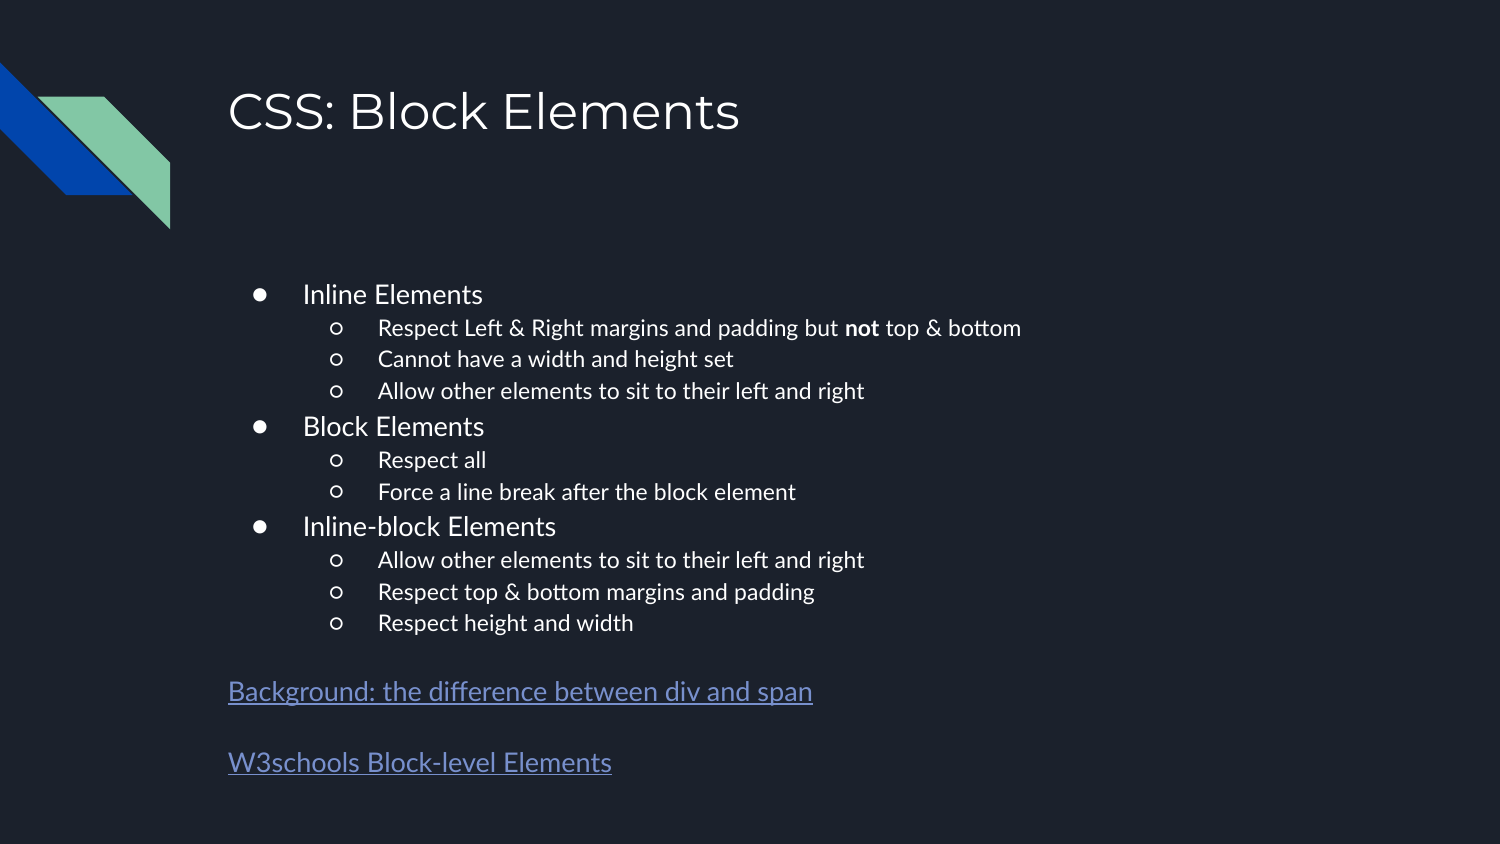

# CSS: Block Elements
Inline Elements
Respect Left & Right margins and padding but not top & bottom
Cannot have a width and height set
Allow other elements to sit to their left and right
Block Elements
Respect all
Force a line break after the block element
Inline-block Elements
Allow other elements to sit to their left and right
Respect top & bottom margins and padding
Respect height and width
Background: the difference between div and span
W3schools Block-level Elements